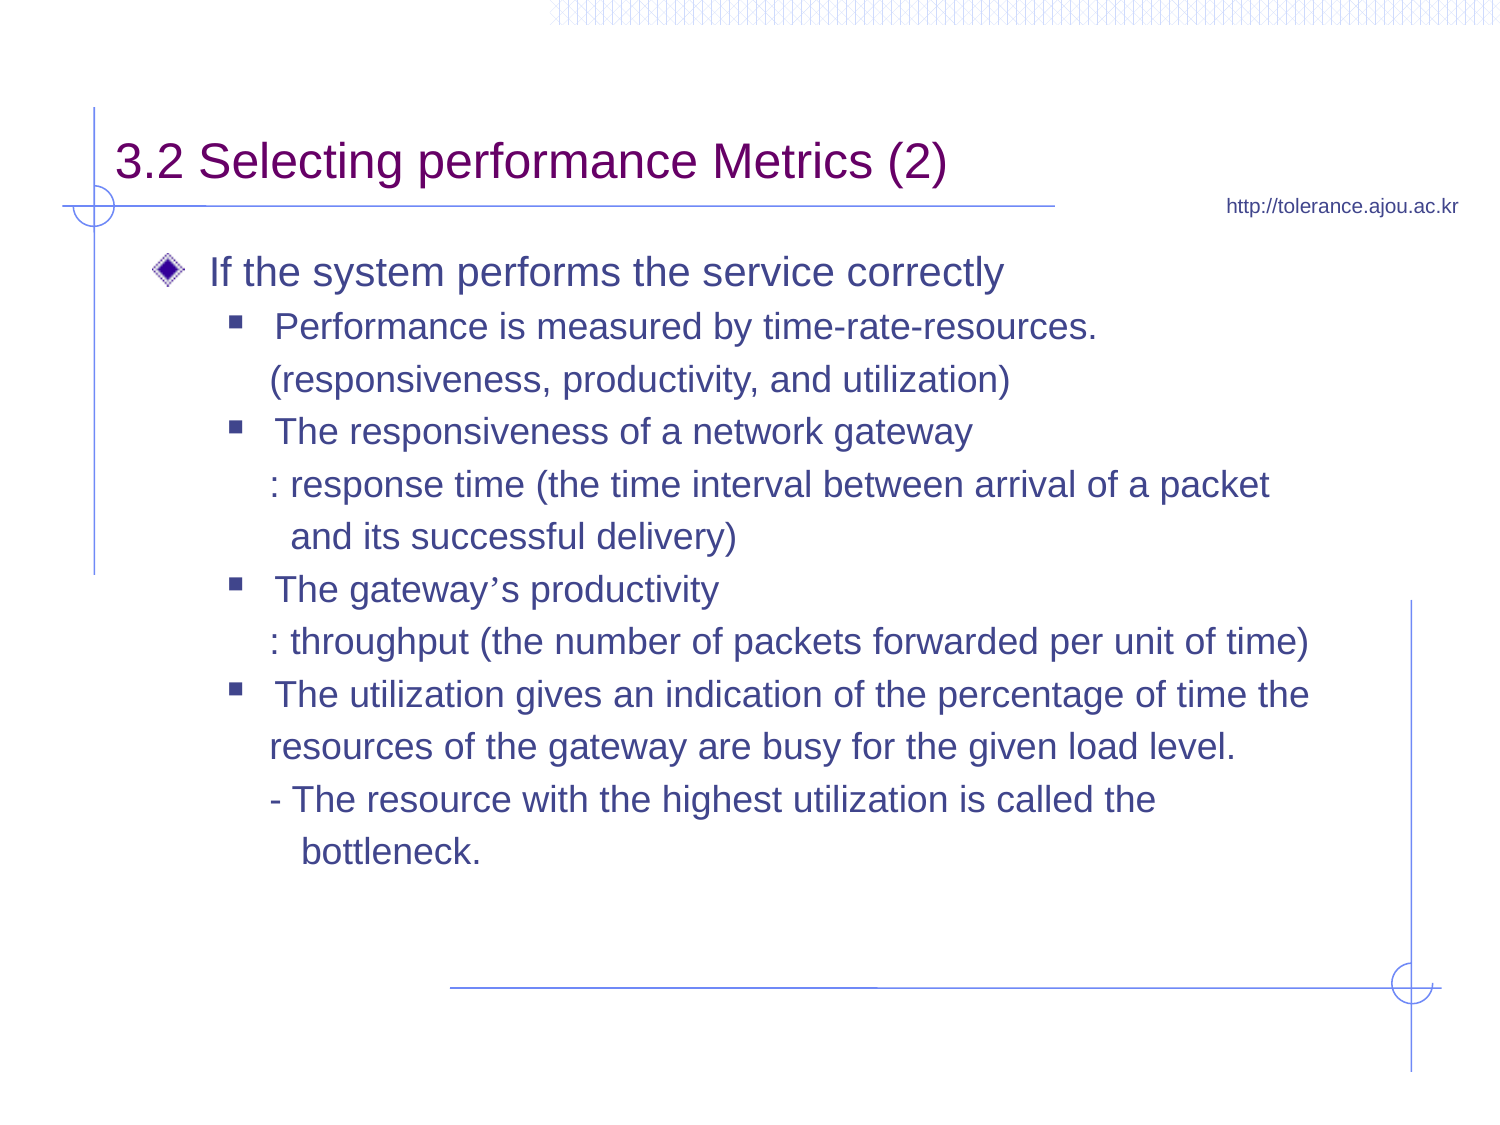

# 3.2 Selecting performance Metrics (2)
If the system performs the service correctly
Performance is measured by time-rate-resources.
    (responsiveness, productivity, and utilization)
The responsiveness of a network gateway
    : response time (the time interval between arrival of a packet
      and its successful delivery)
The gateway’s productivity
    : throughput (the number of packets forwarded per unit of time)
The utilization gives an indication of the percentage of time the
    resources of the gateway are busy for the given load level.
    - The resource with the highest utilization is called the
       bottleneck.